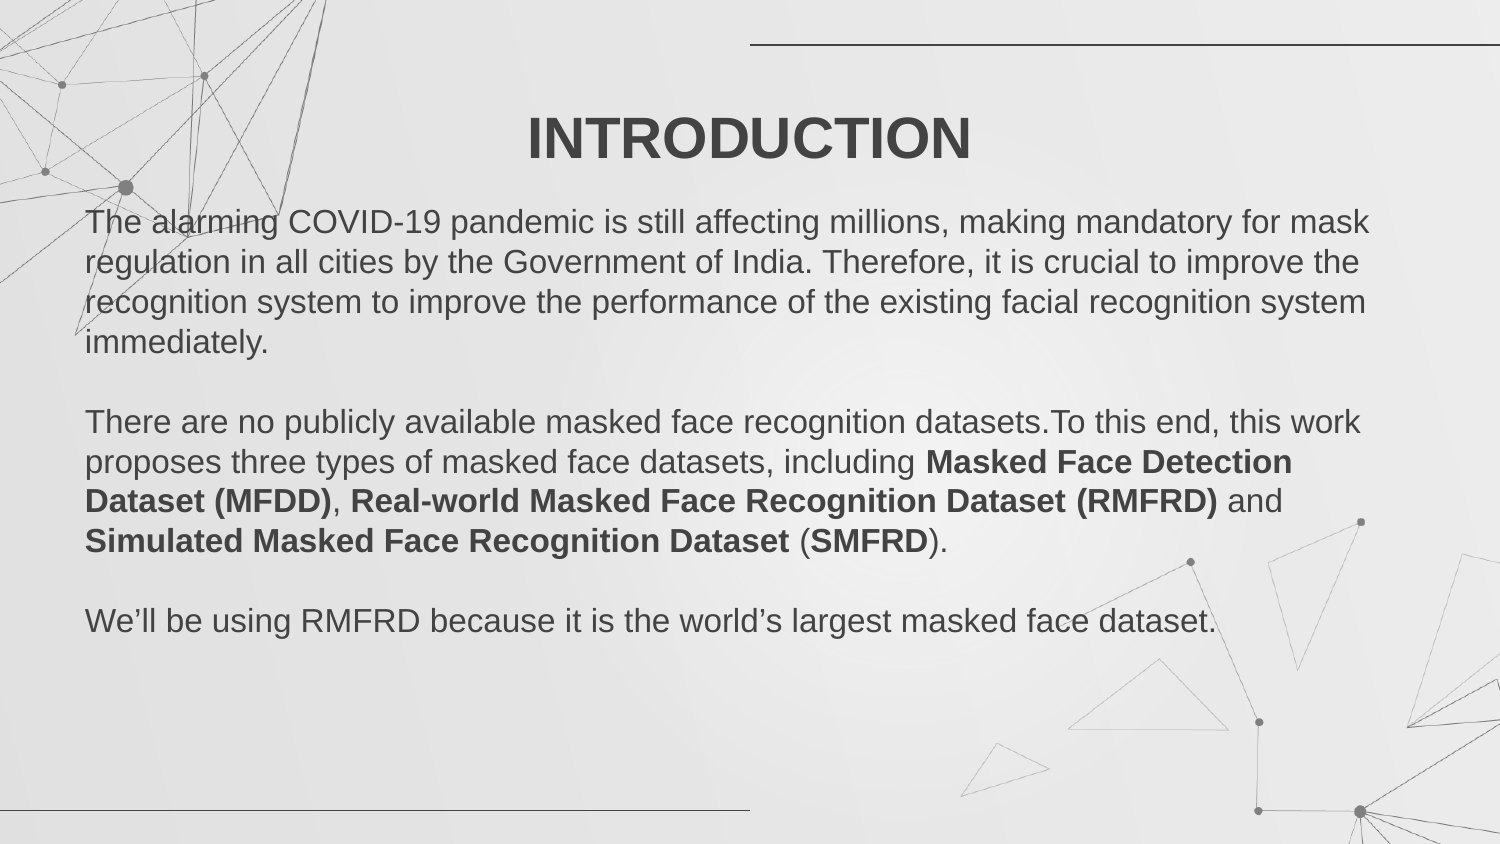

# INTRODUCTION
The alarming COVID-19 pandemic is still affecting millions, making mandatory for mask regulation in all cities by the Government of India. Therefore, it is crucial to improve the recognition system to improve the performance of the existing facial recognition system immediately.

There are no publicly available masked face recognition datasets.To this end, this work proposes three types of masked face datasets, including Masked Face Detection
Dataset (MFDD), Real-world Masked Face Recognition Dataset (RMFRD) and Simulated Masked Face Recognition Dataset (SMFRD).

We’ll be using RMFRD because it is the world’s largest masked face dataset.